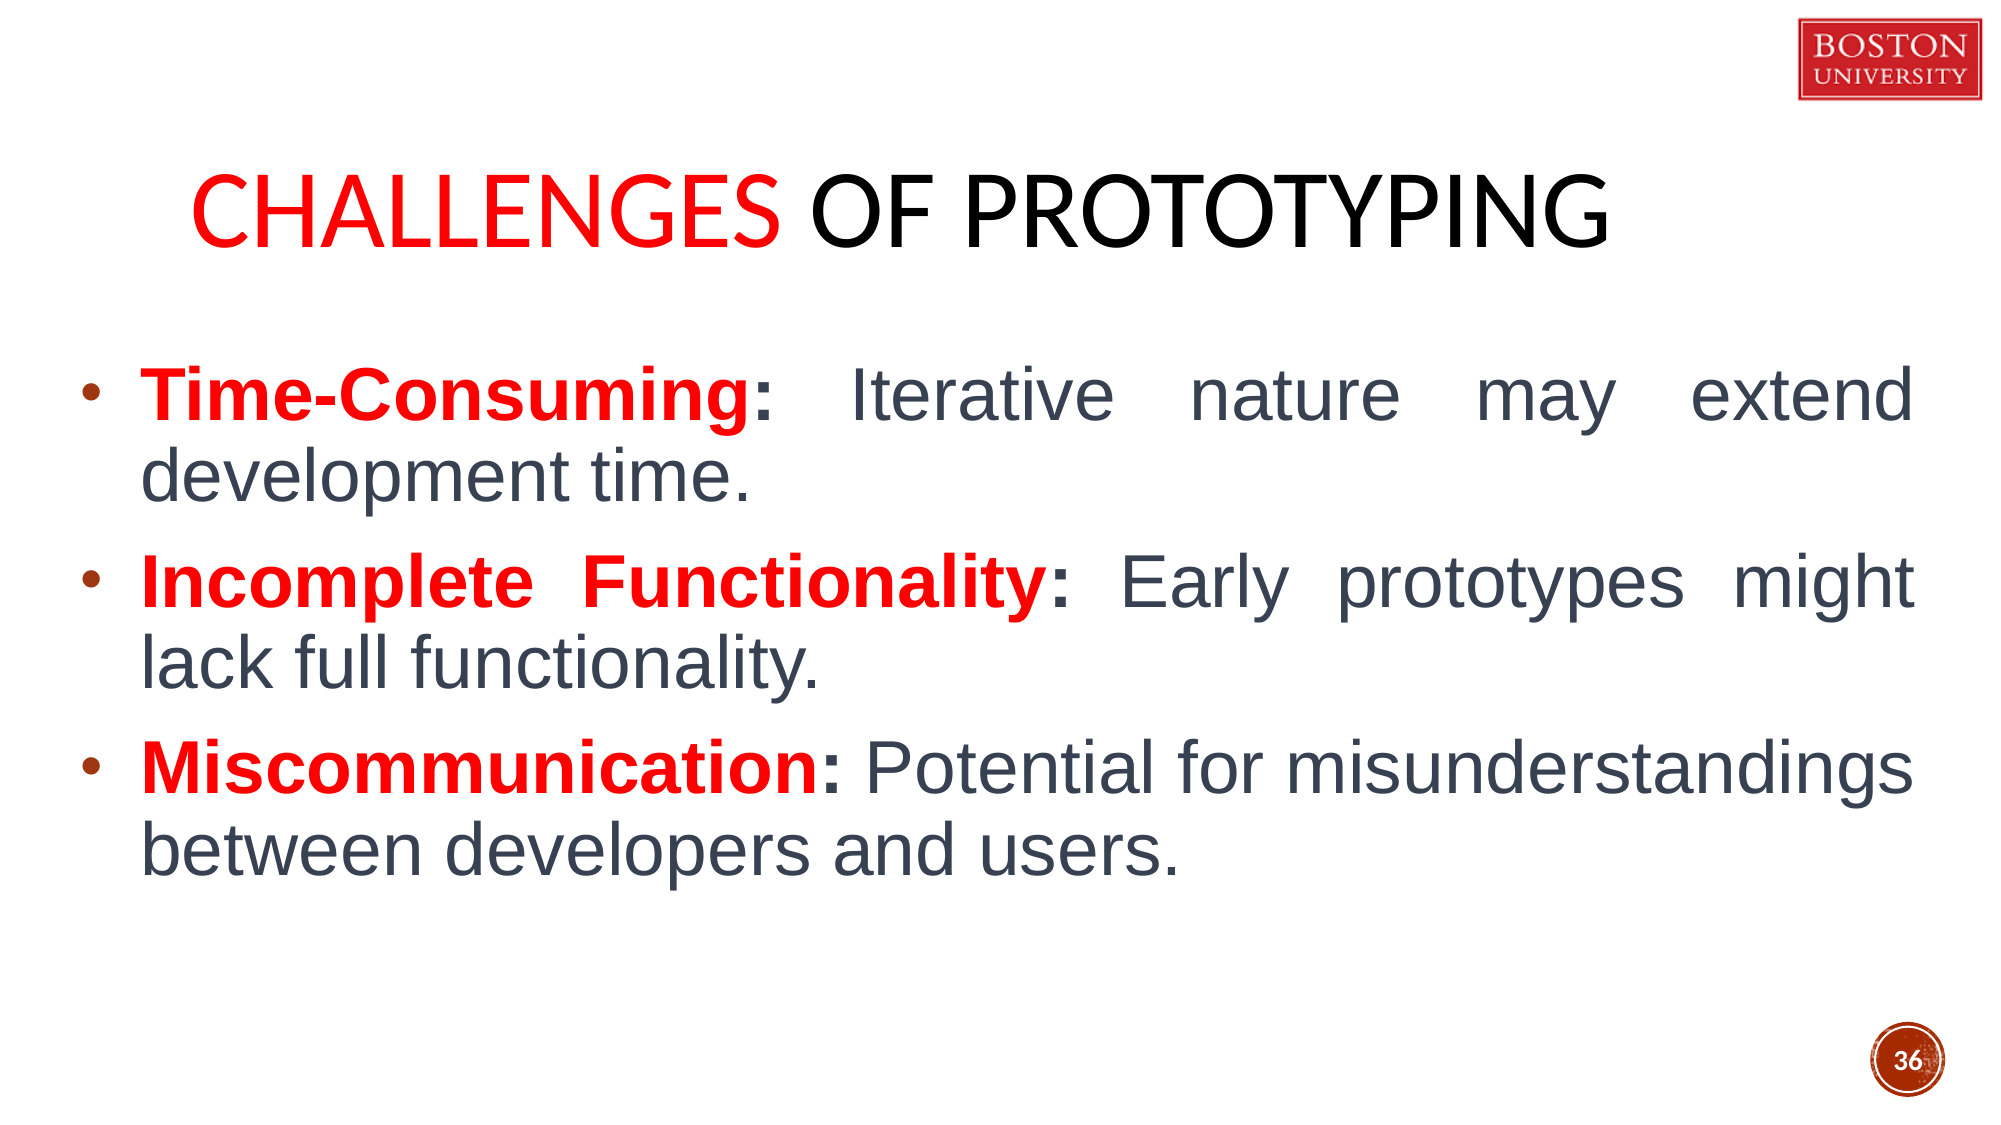

# Challenges of prototyping
Time-Consuming: Iterative nature may extend development time.
Incomplete Functionality: Early prototypes might lack full functionality.
Miscommunication: Potential for misunderstandings between developers and users.

36